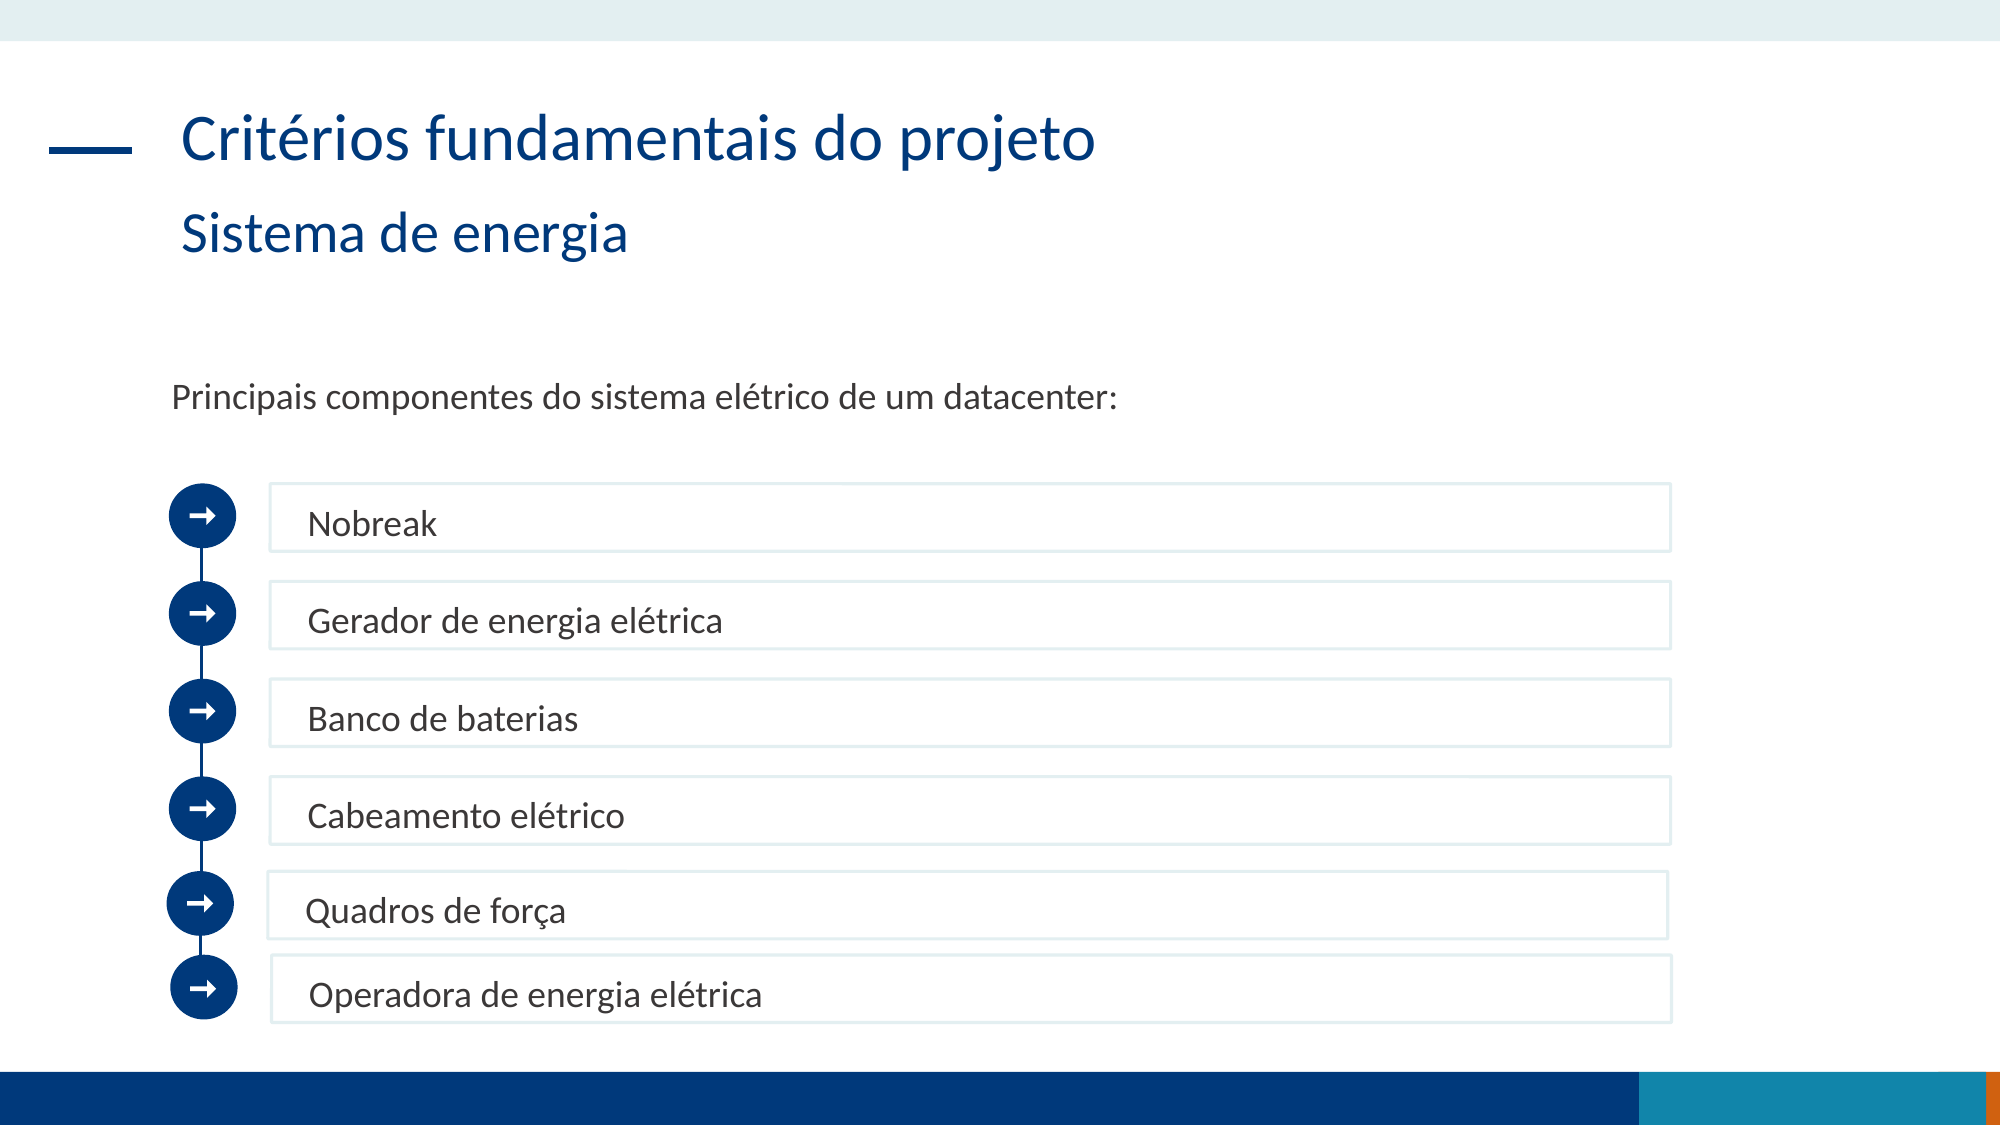

Critérios fundamentais do projeto
Sistema de energia
Principais componentes do sistema elétrico de um datacenter:

Nobreak

Gerador de energia elétrica

Banco de baterias

Cabeamento elétrico

Quadros de força

Operadora de energia elétrica